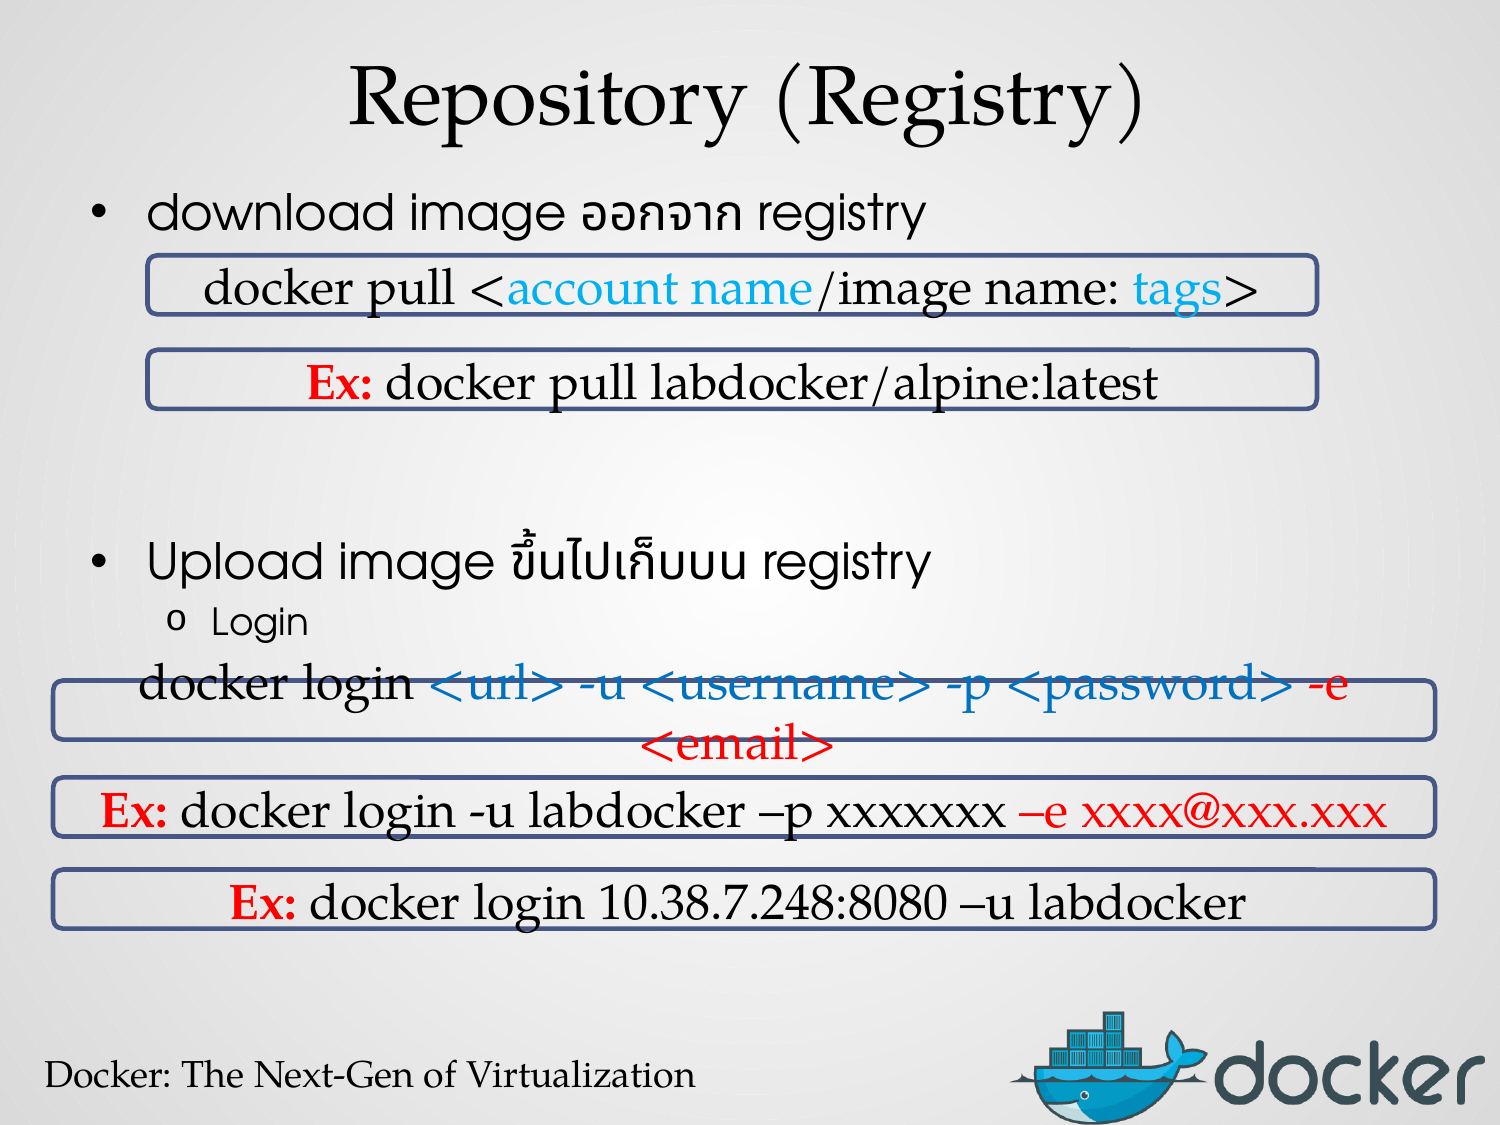

# Repository (Registry)
download image ออกจาก registry

Upload image ขึ้นไปเก็บบน registry
Login

docker pull <account name/image name: tags>
Ex: docker pull labdocker/alpine:latest
docker login <url> -u <username> -p <password> -e <email>
Ex: docker login -u labdocker –p xxxxxxx –e xxxx@xxx.xxx
Ex: docker login 10.38.7.248:8080 –u labdocker
Docker: The Next-Gen of Virtualization